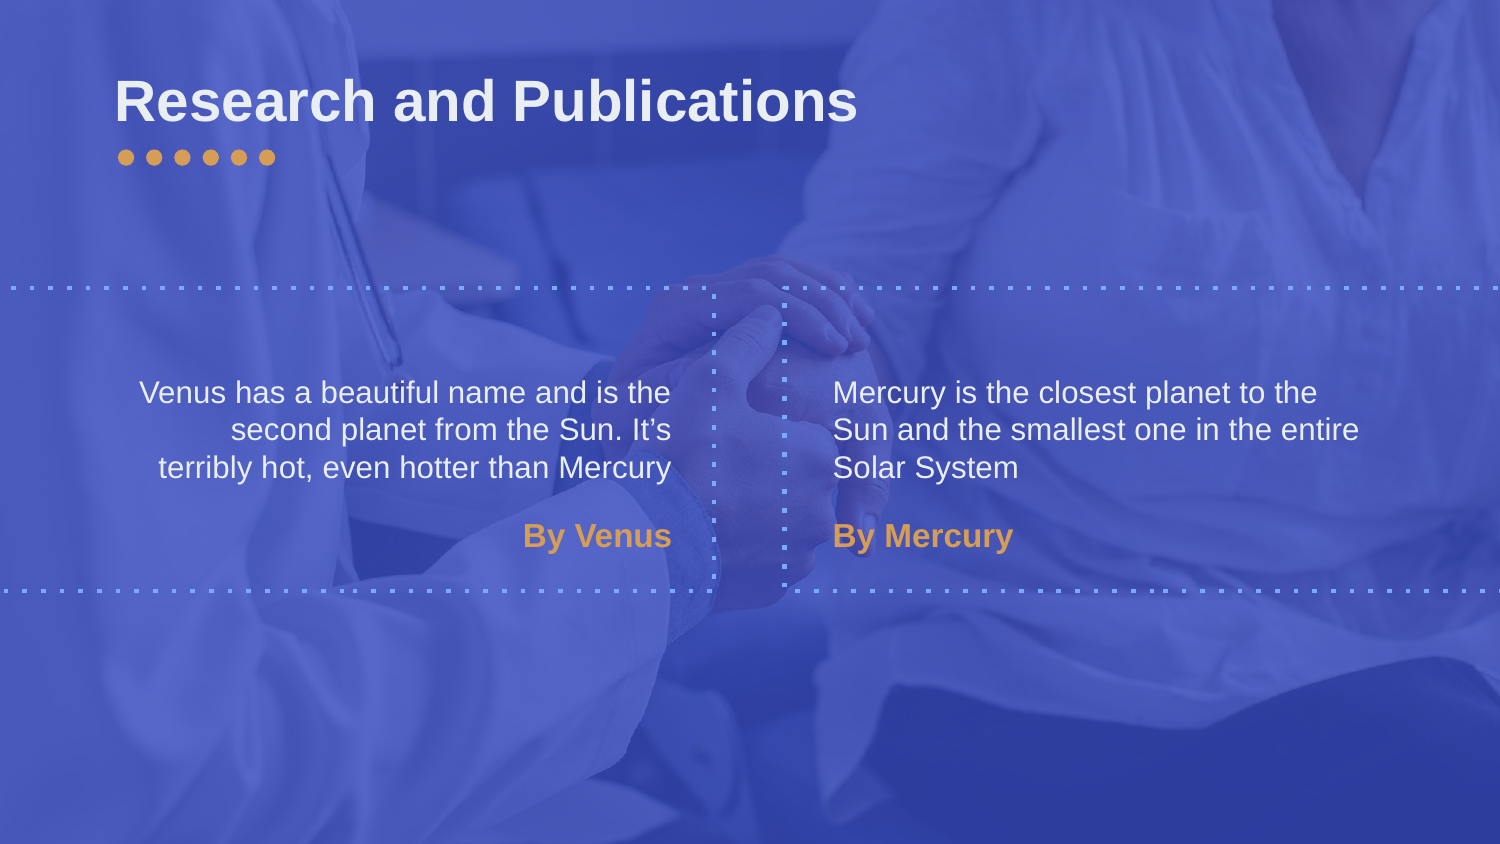

# Research and Publications

Venus has a beautiful name and is the second planet from the Sun. It’s terribly hot, even hotter than Mercury
Mercury is the closest planet to the Sun and the smallest one in the entire Solar System
By Venus
By Mercury